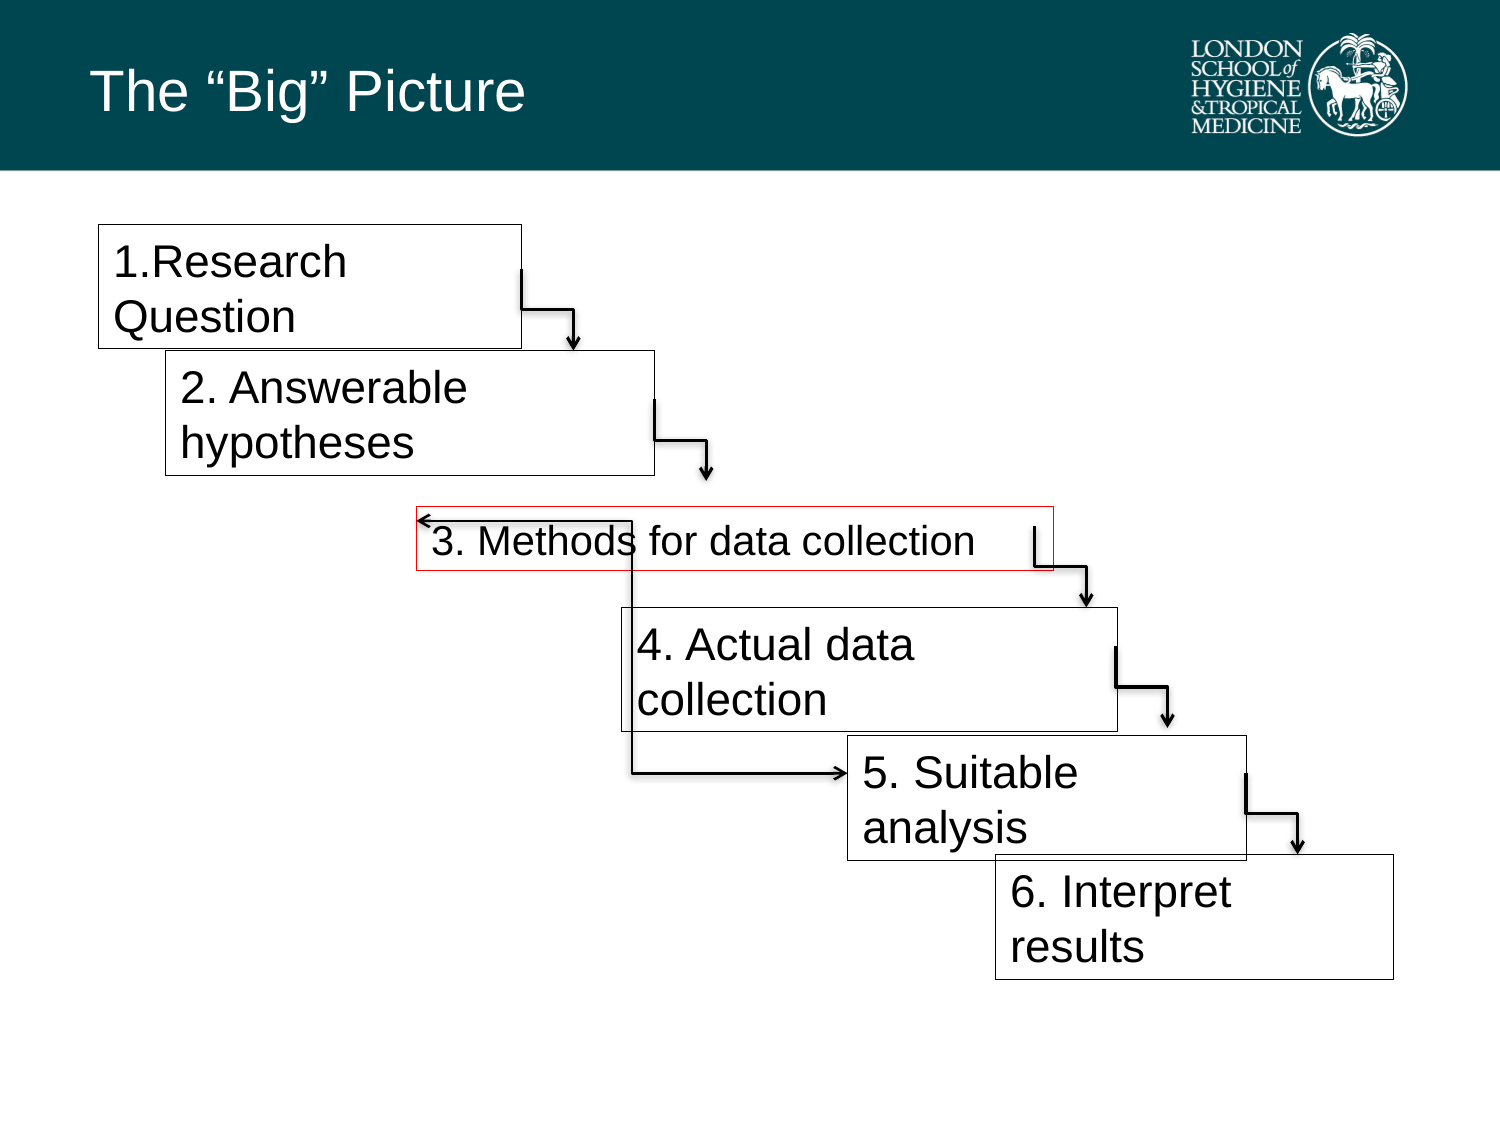

# The “Big” Picture
1.Research Question
2. Answerable hypotheses
3. Methods for data collection
4. Actual data collection
5. Suitable analysis
6. Interpret results